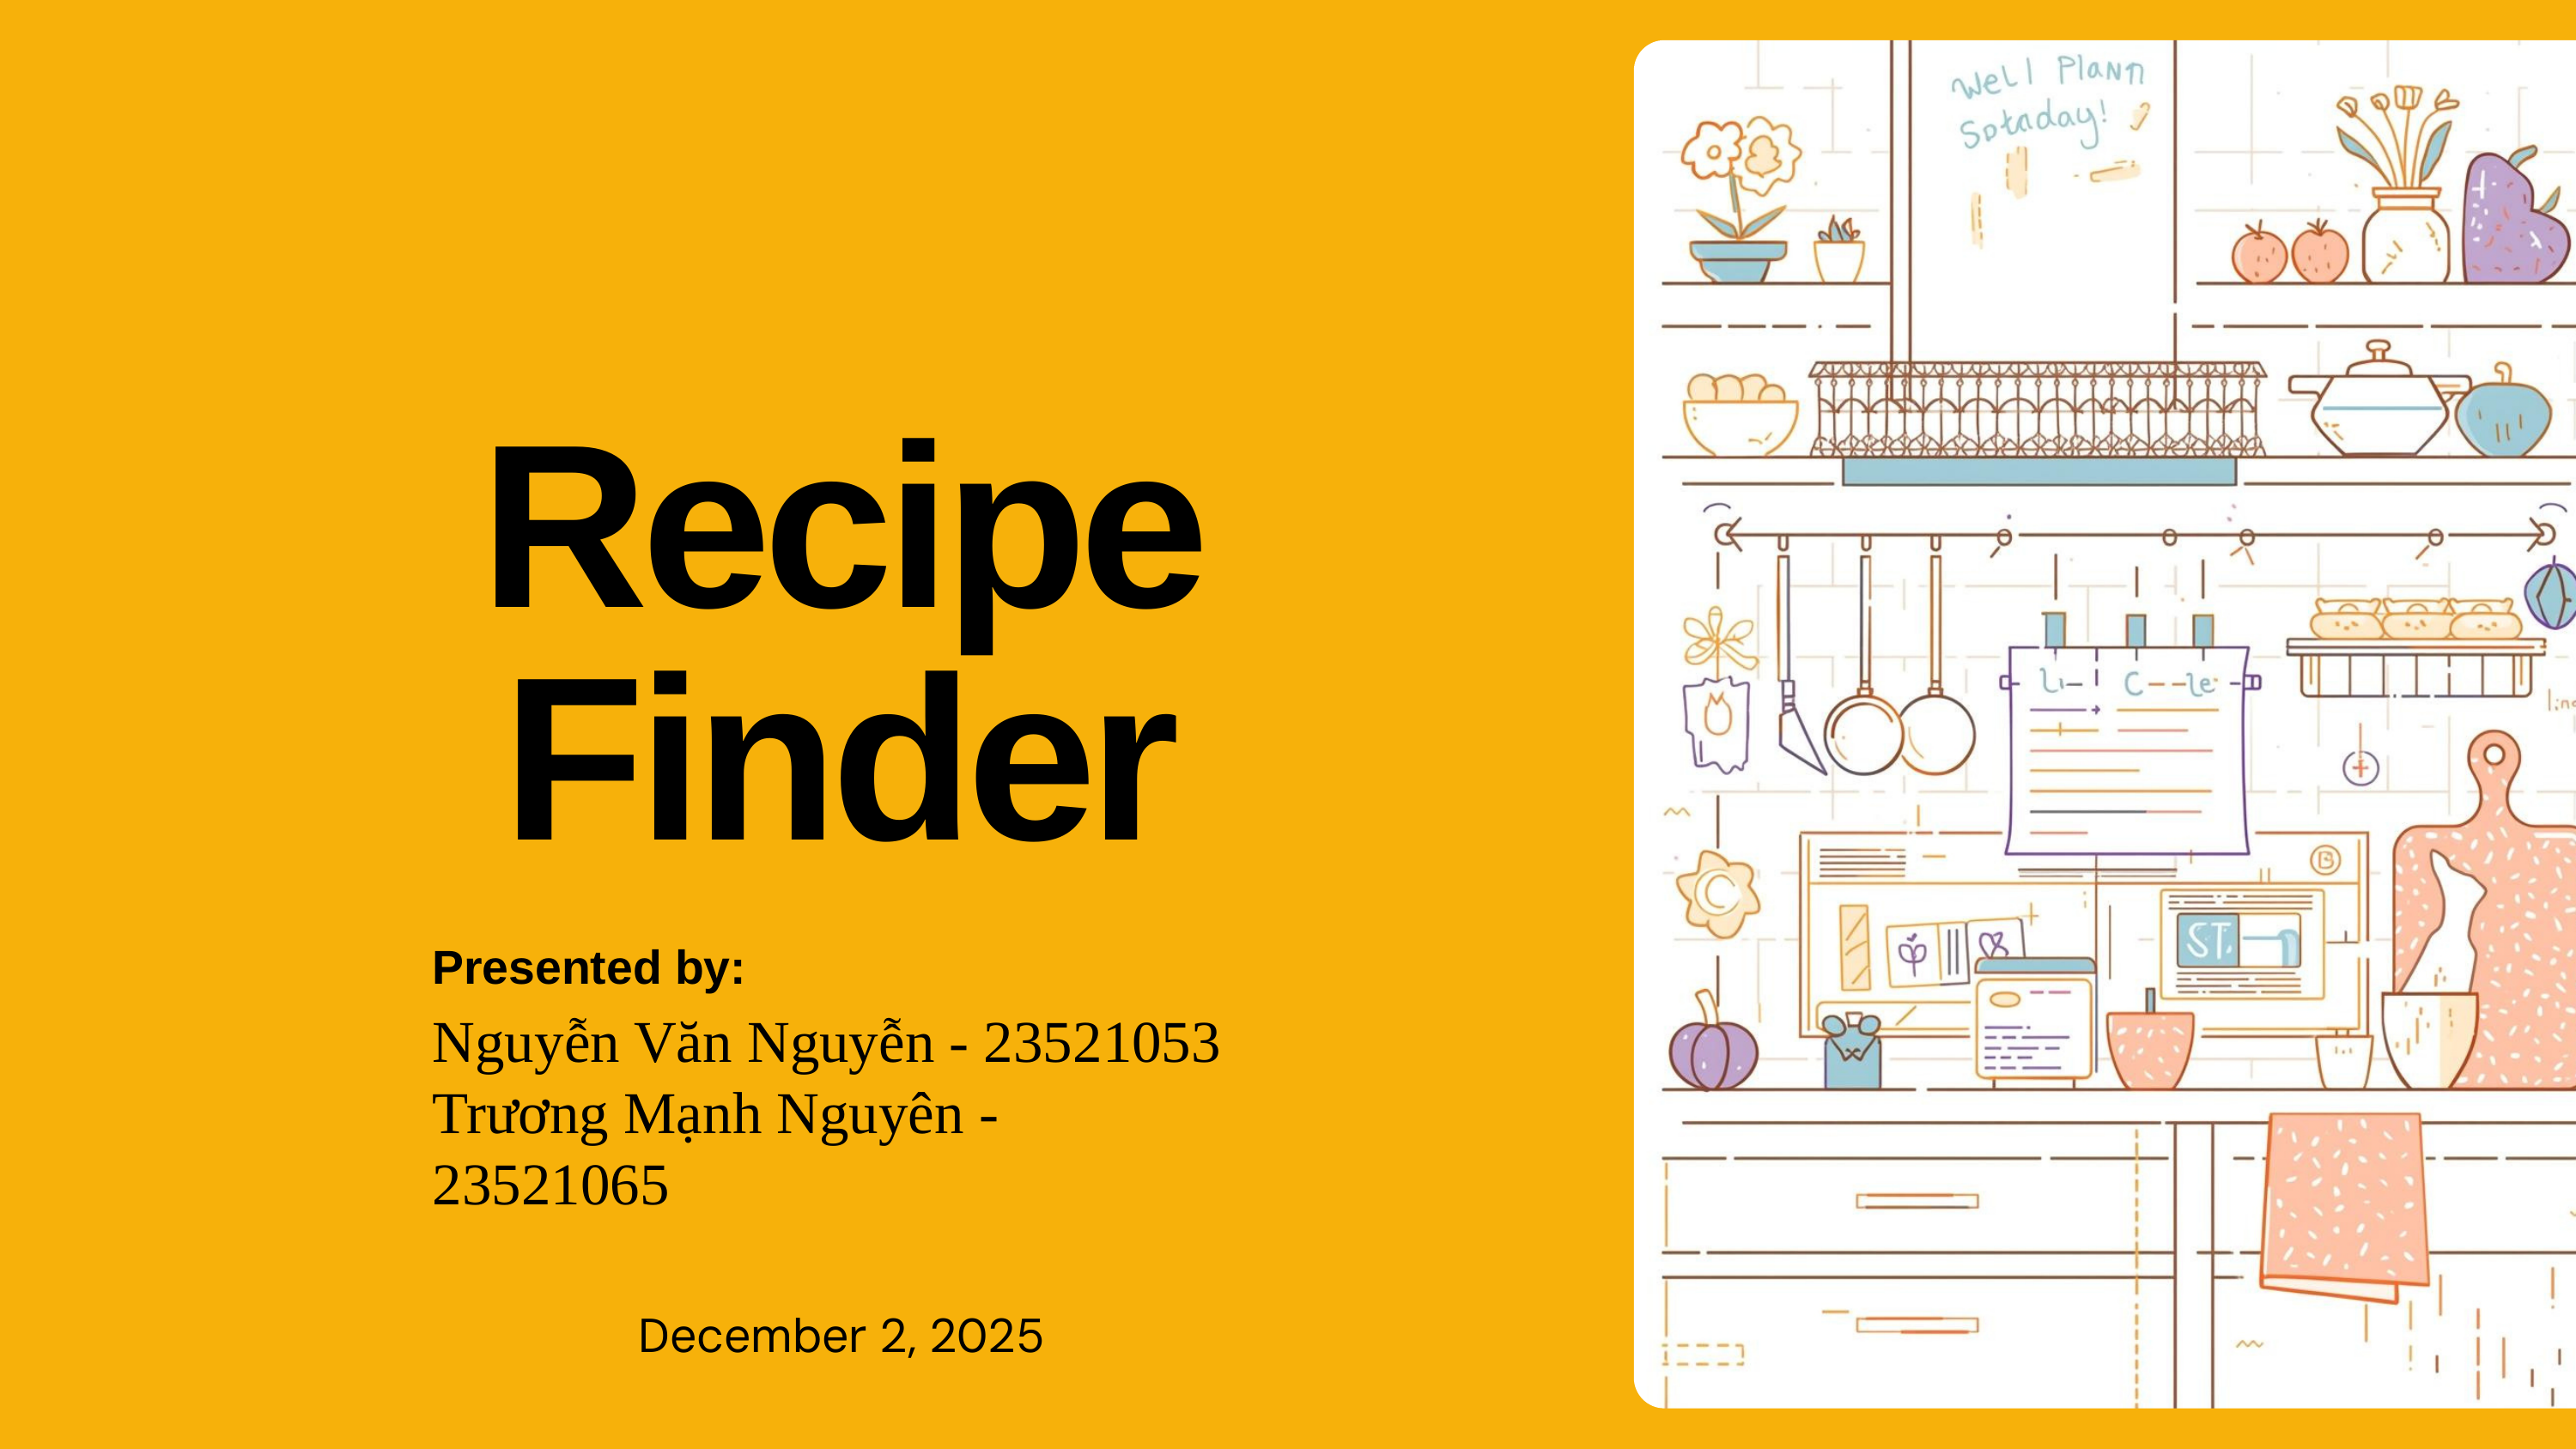

Recipe Finder
Presented by:
Nguyễn Văn Nguyễn - 23521053
Trương Mạnh Nguyên - 23521065
December 2, 2025